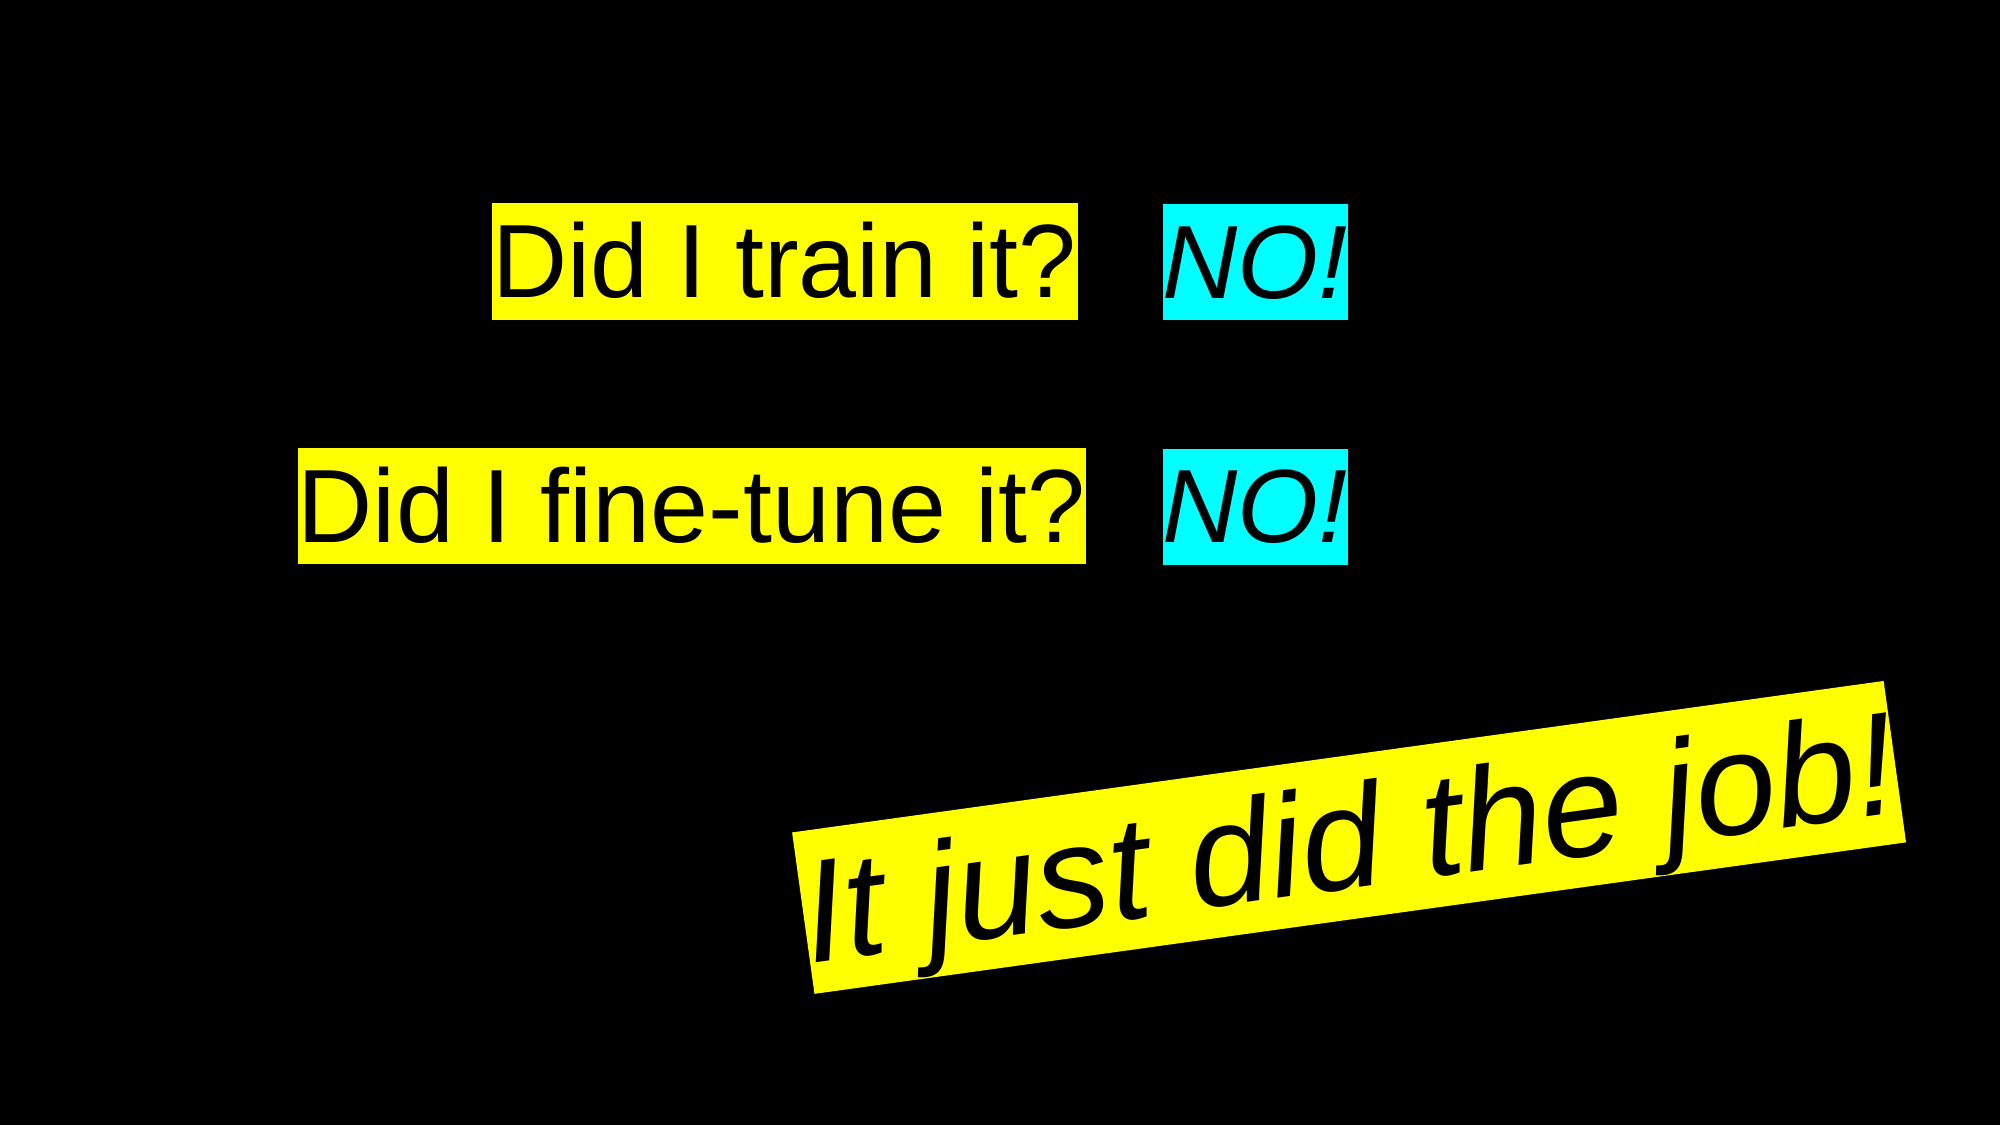

Did I train it?
NO!
Did I fine-tune it?
NO!
It just did the job!